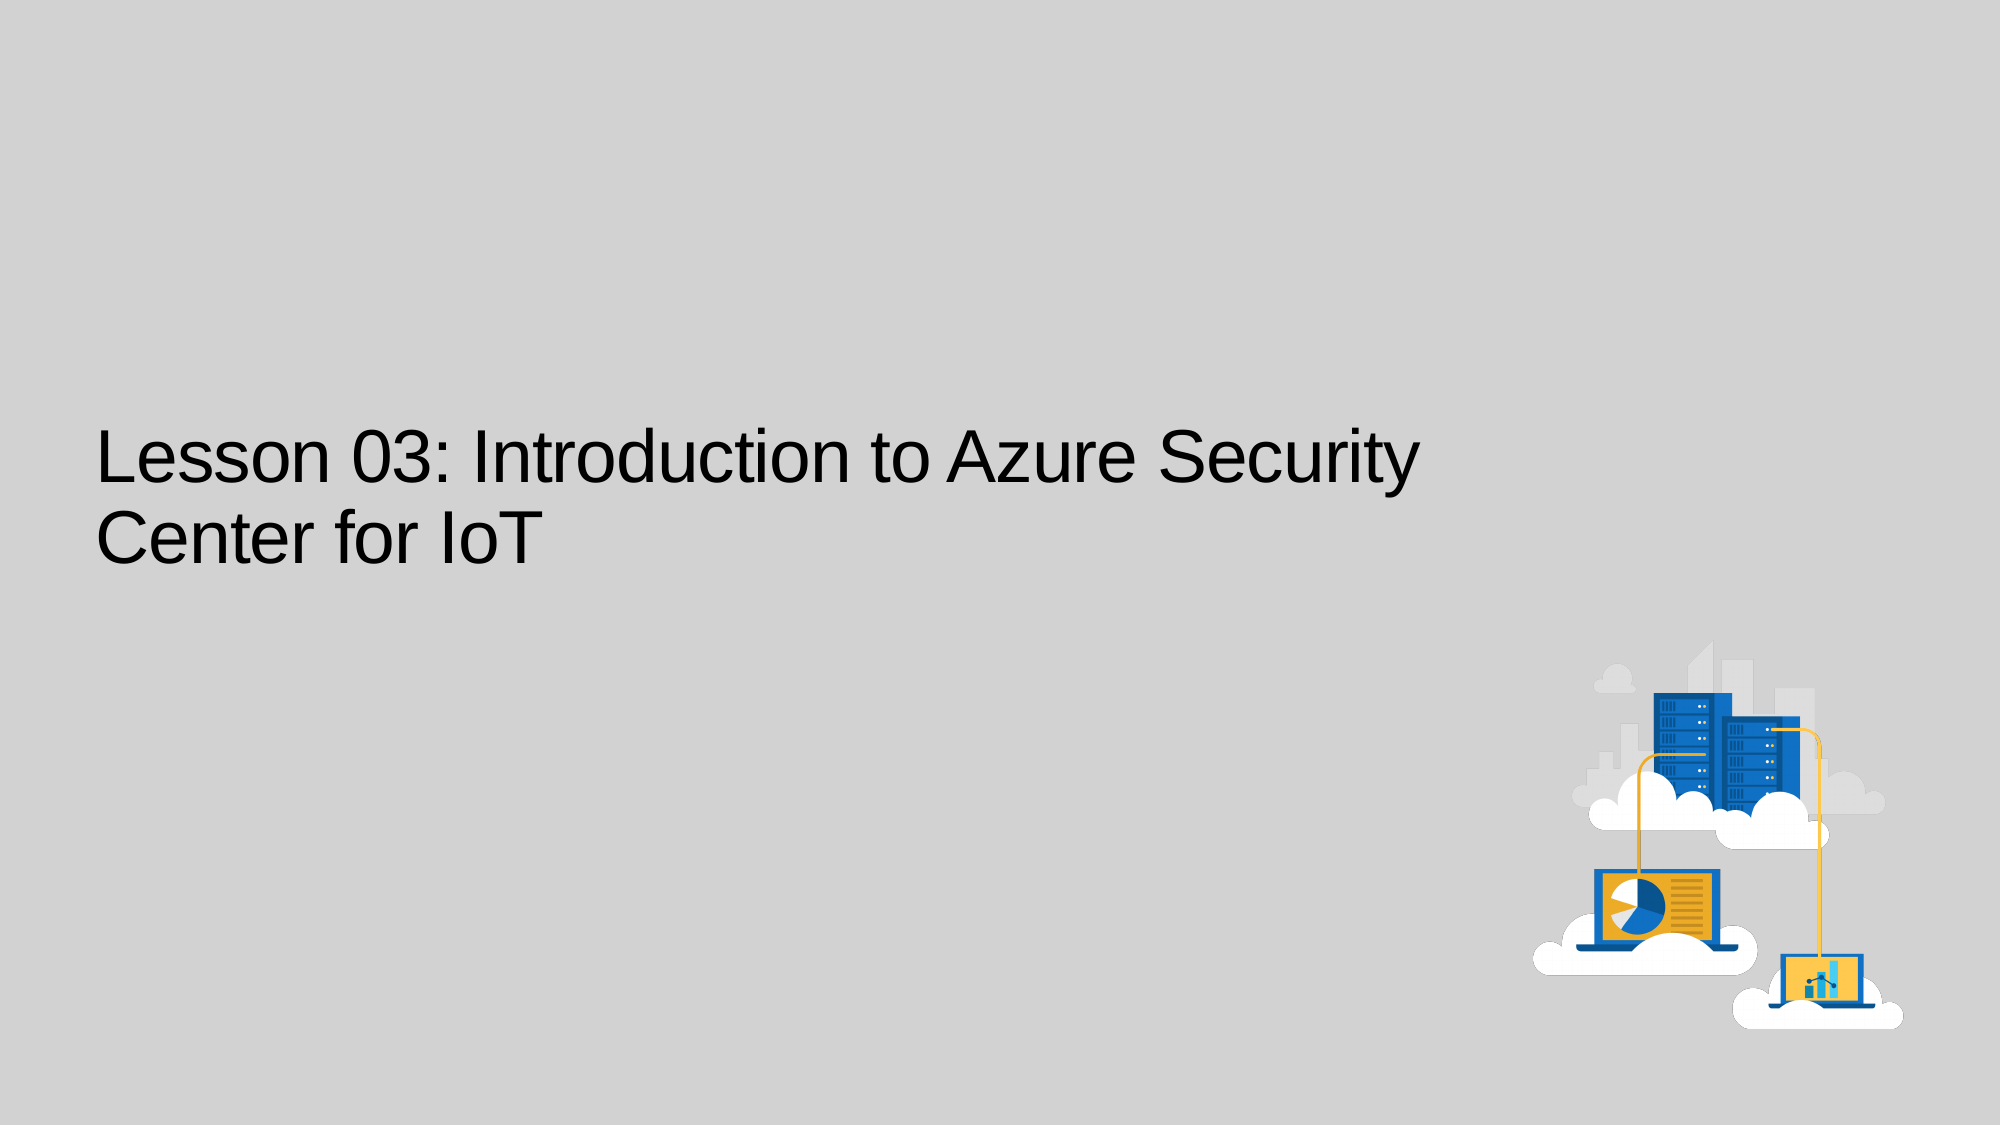

# Lesson 03: Introduction to Azure Security Center for IoT